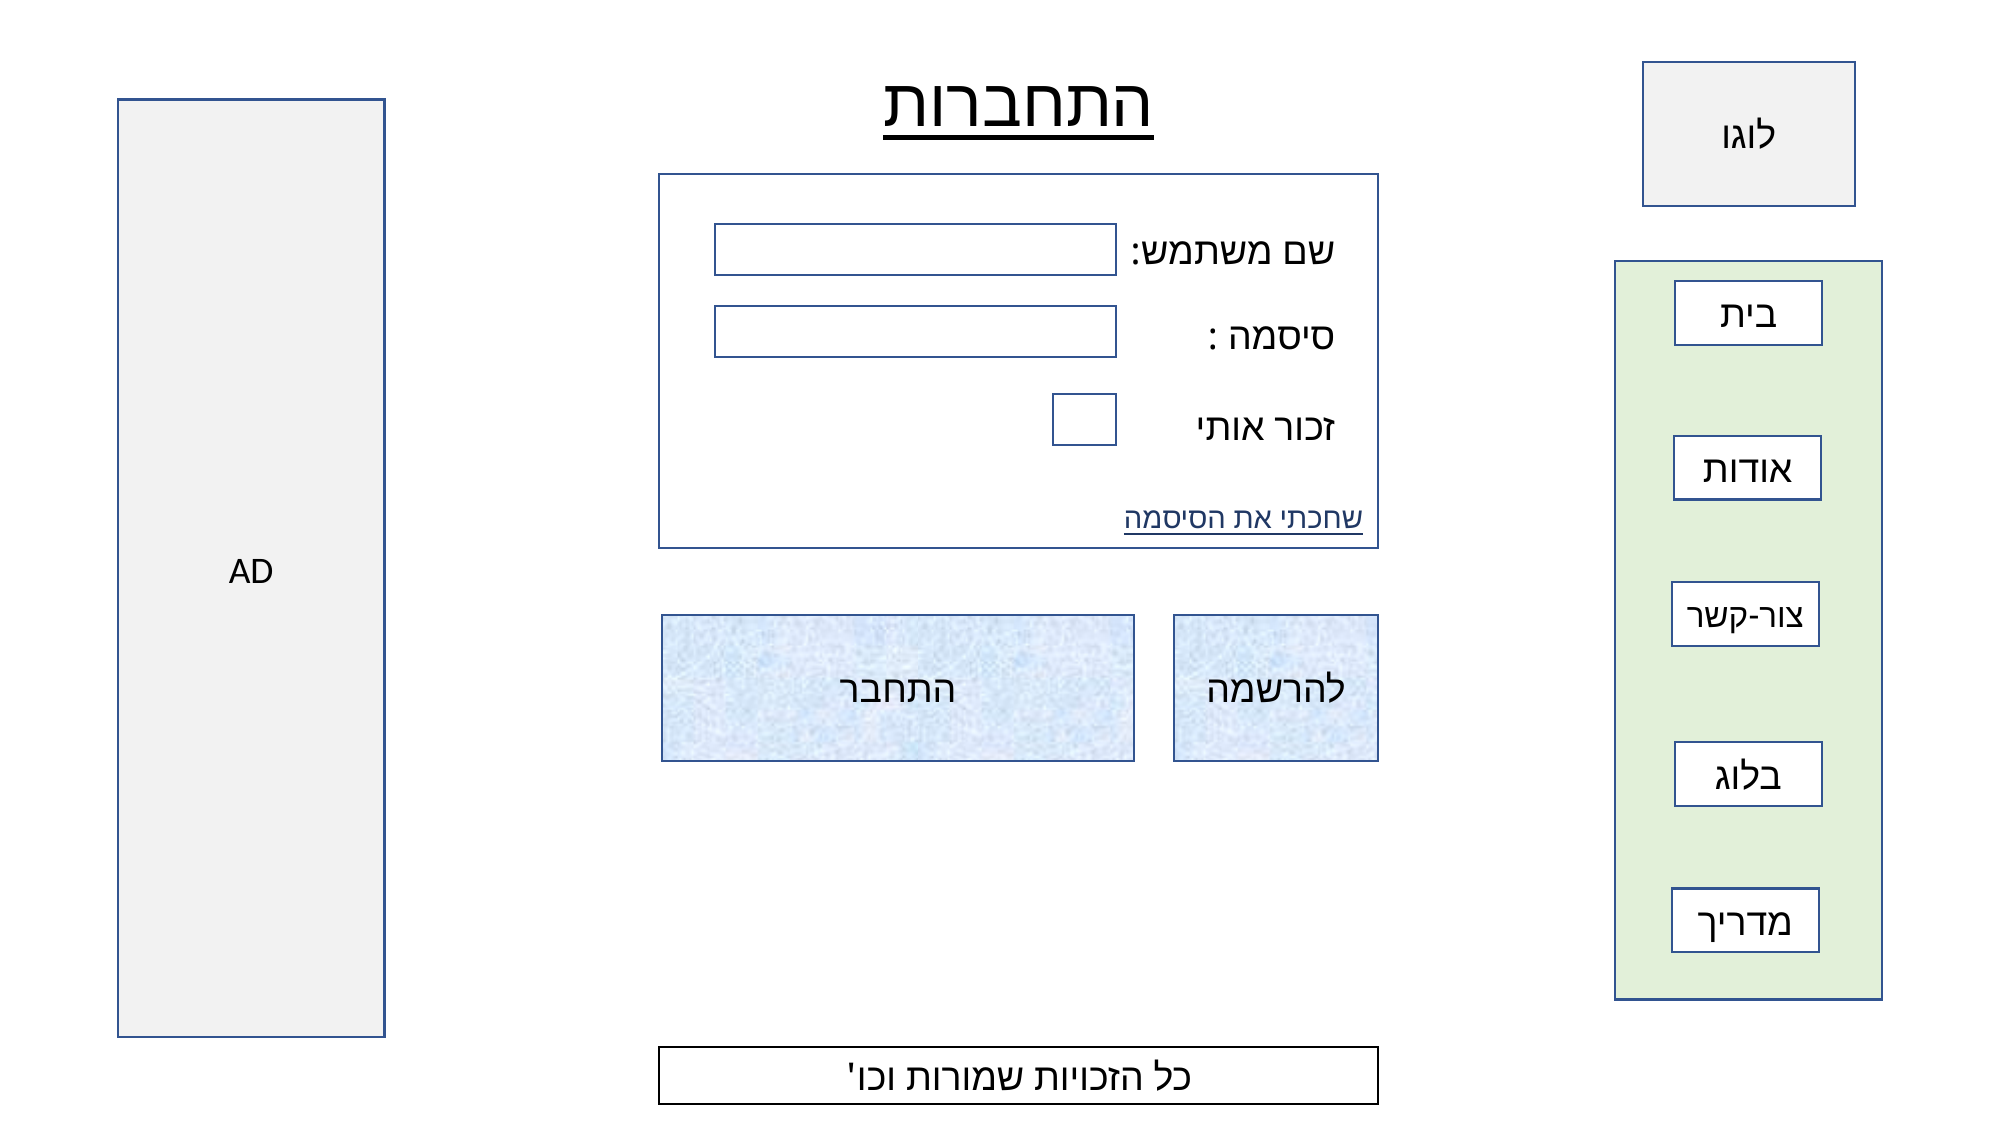

לוגו
התחברות
AD

שם משתמש:

בית
סיסמה :

זכור אותי
אודות
שחכתי את הסיסמה
צור-קשר
התחבר
להרשמה
בלוג
מדריך
כל הזכויות שמורות וכו'